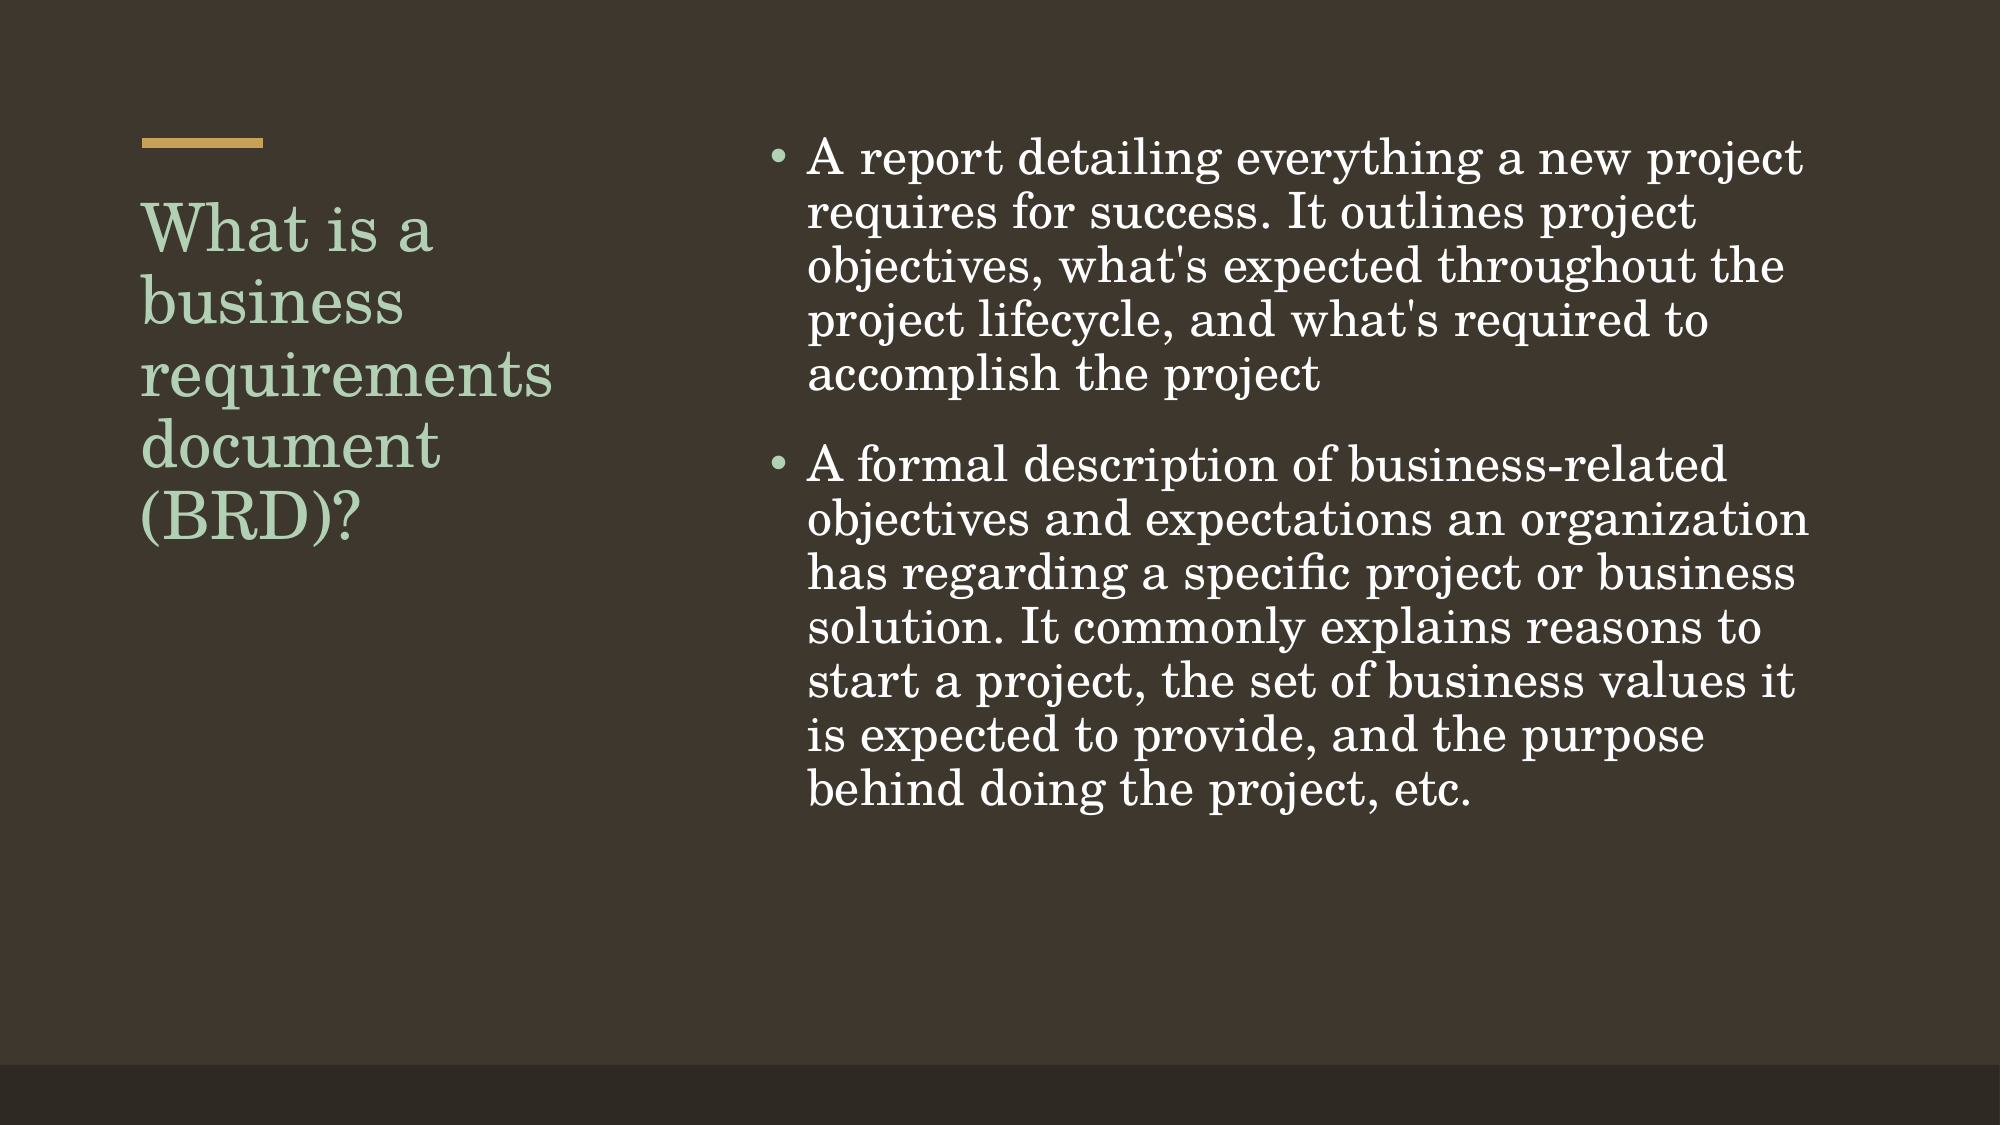

A report detailing everything a new project requires for success. It outlines project objectives, what's expected throughout the project lifecycle, and what's required to accomplish the project
A formal description of business-related objectives and expectations an organization has regarding a specific project or business solution. It commonly explains reasons to start a project, the set of business values it is expected to provide, and the purpose behind doing the project, etc.
# What is a business requirements document (BRD)?